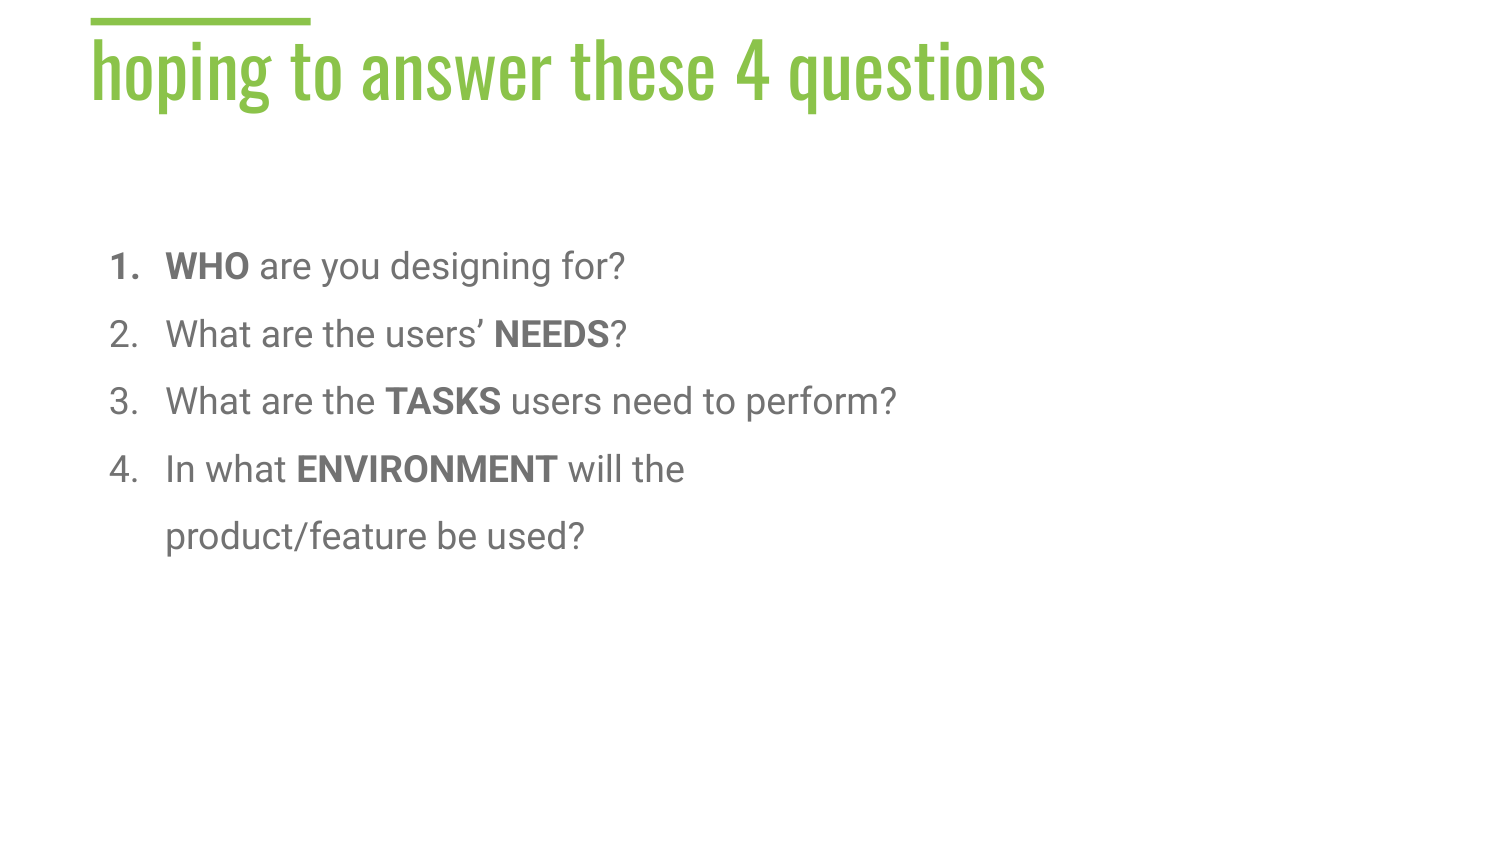

hoping to answer these 4 questions

WHO are you designing for?
What are the users’ NEEDS?
What are the TASKS users need to perform?
In what ENVIRONMENT will the product/feature be used?